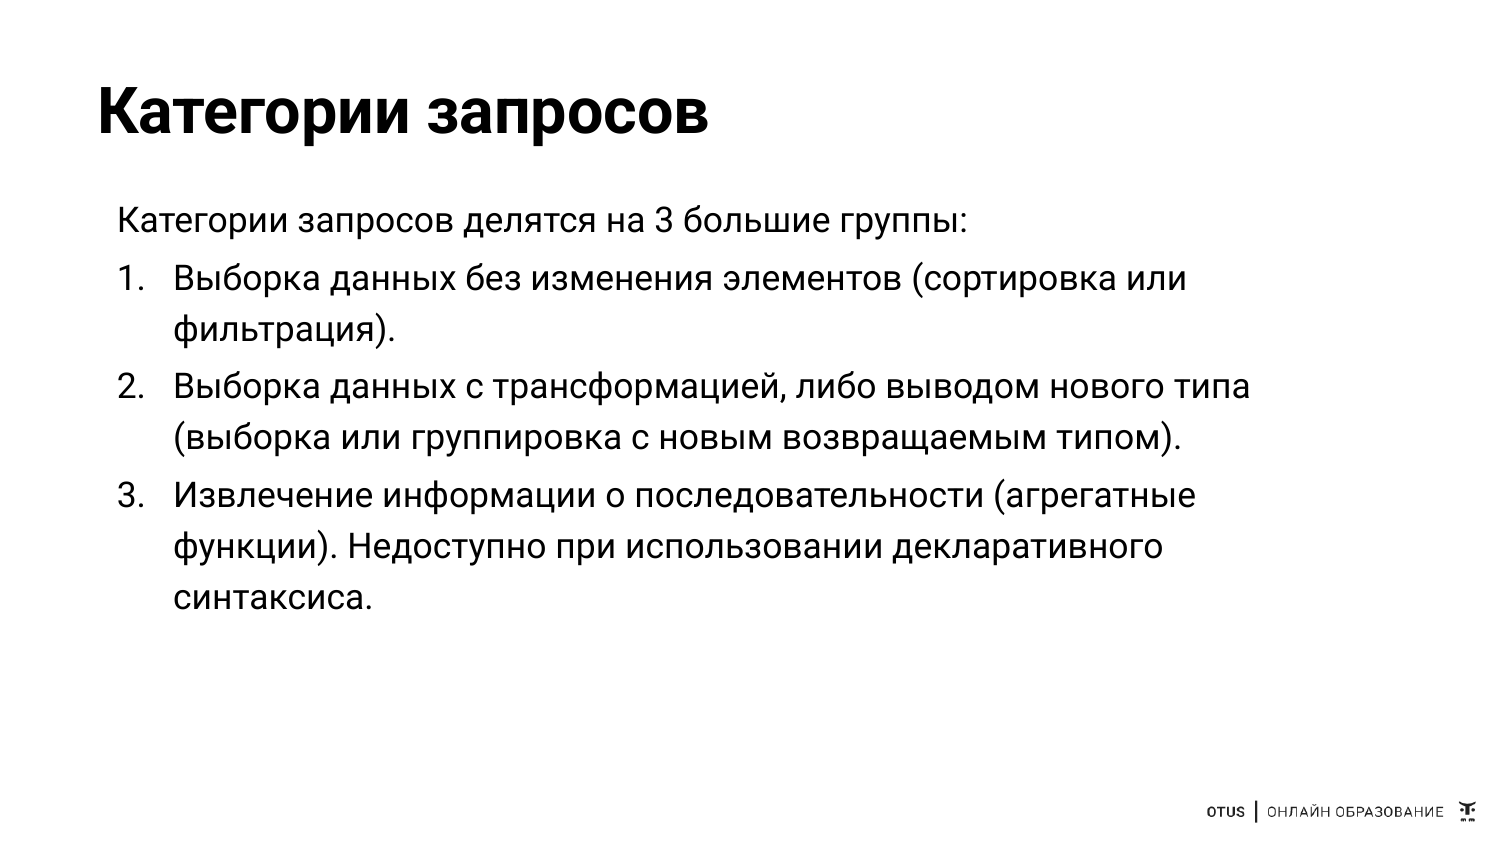

# Категории запросов
Категории запросов делятся на 3 большие группы:
Выборка данных без изменения элементов (сортировка или фильтрация).
Выборка данных с трансформацией, либо выводом нового типа (выборка или группировка с новым возвращаемым типом).
Извлечение информации о последовательности (агрегатные функции). Недоступно при использовании декларативного синтаксиса.